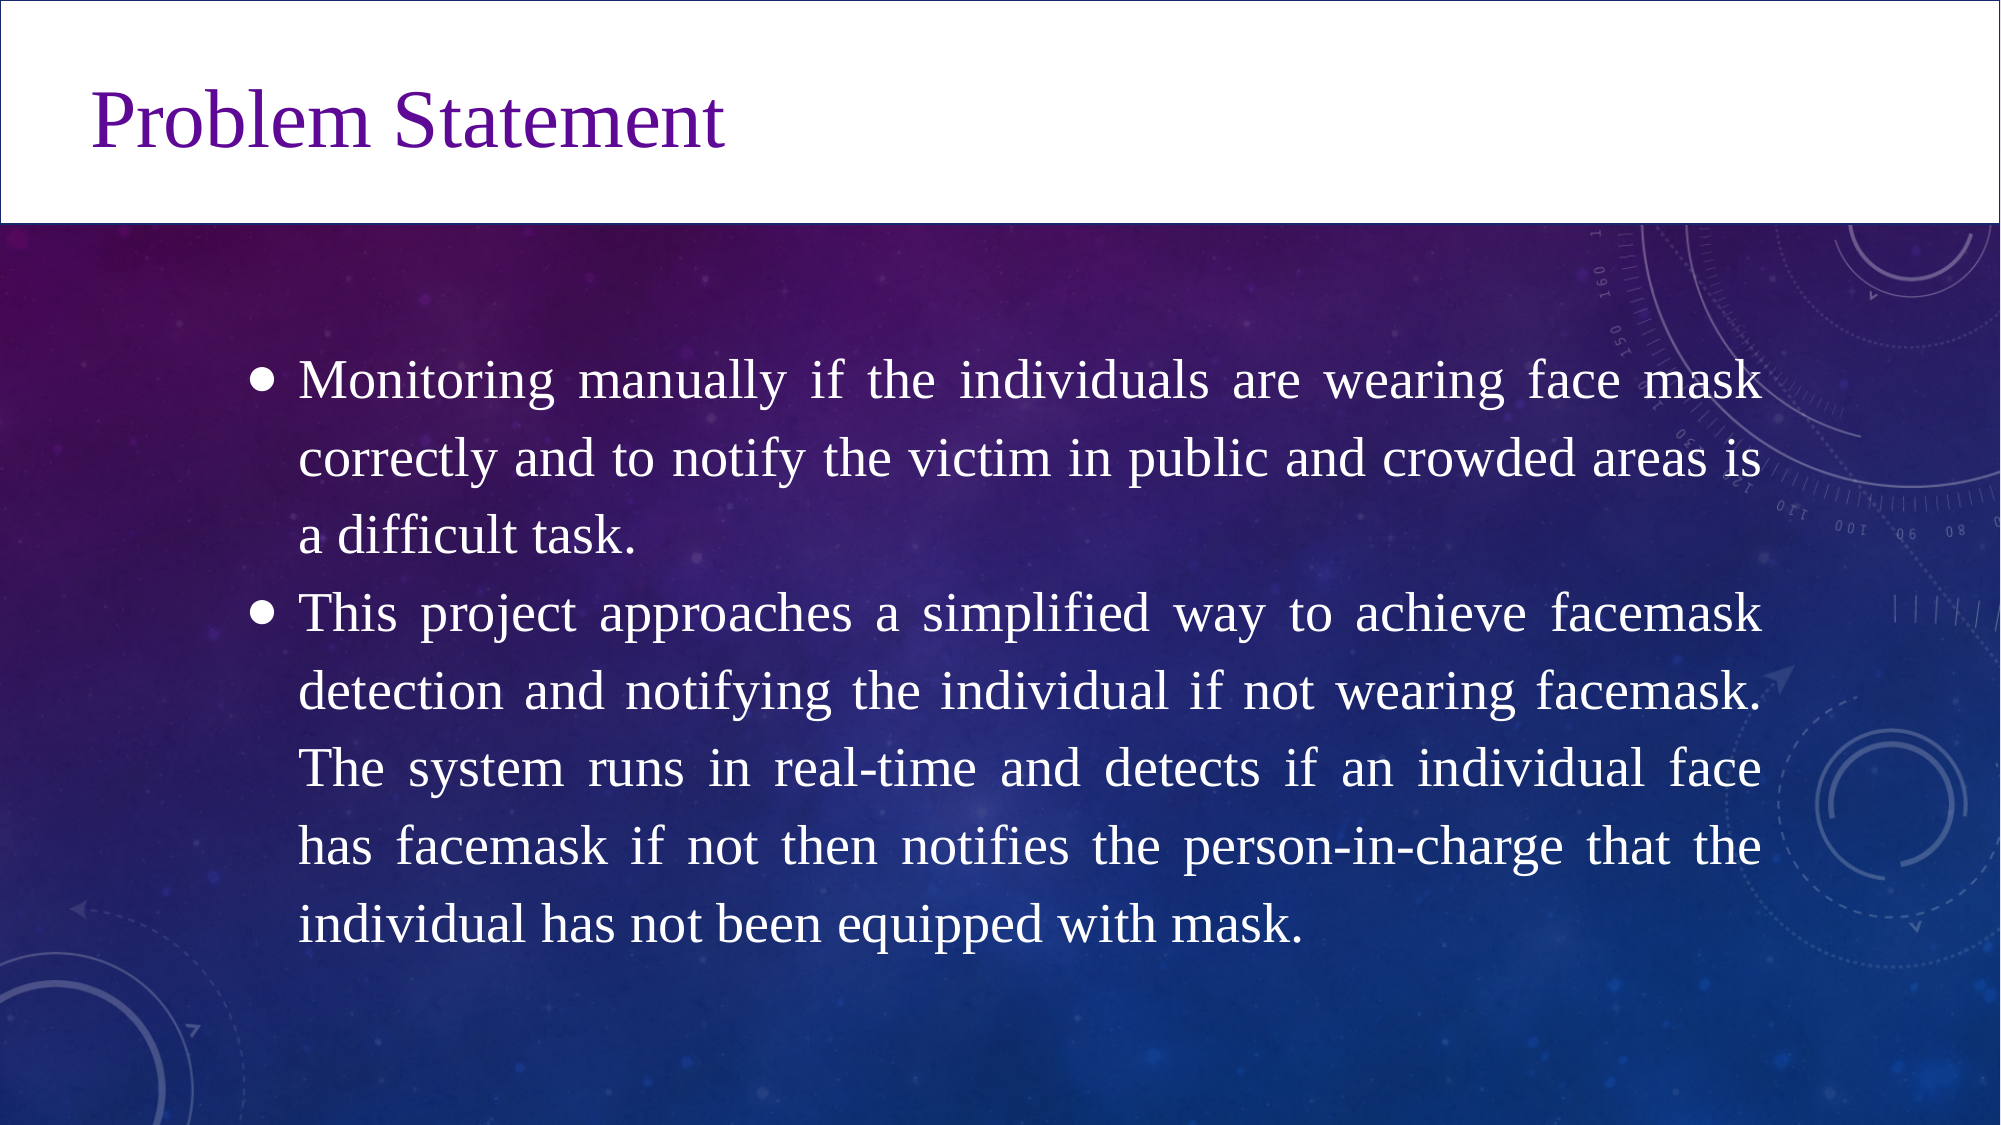

Problem Statement
Monitoring manually if the individuals are wearing face mask correctly and to notify the victim in public and crowded areas is a difficult task.
This project approaches a simplified way to achieve facemask detection and notifying the individual if not wearing facemask. The system runs in real-time and detects if an individual face has facemask if not then notifies the person-in-charge that the individual has not been equipped with mask.